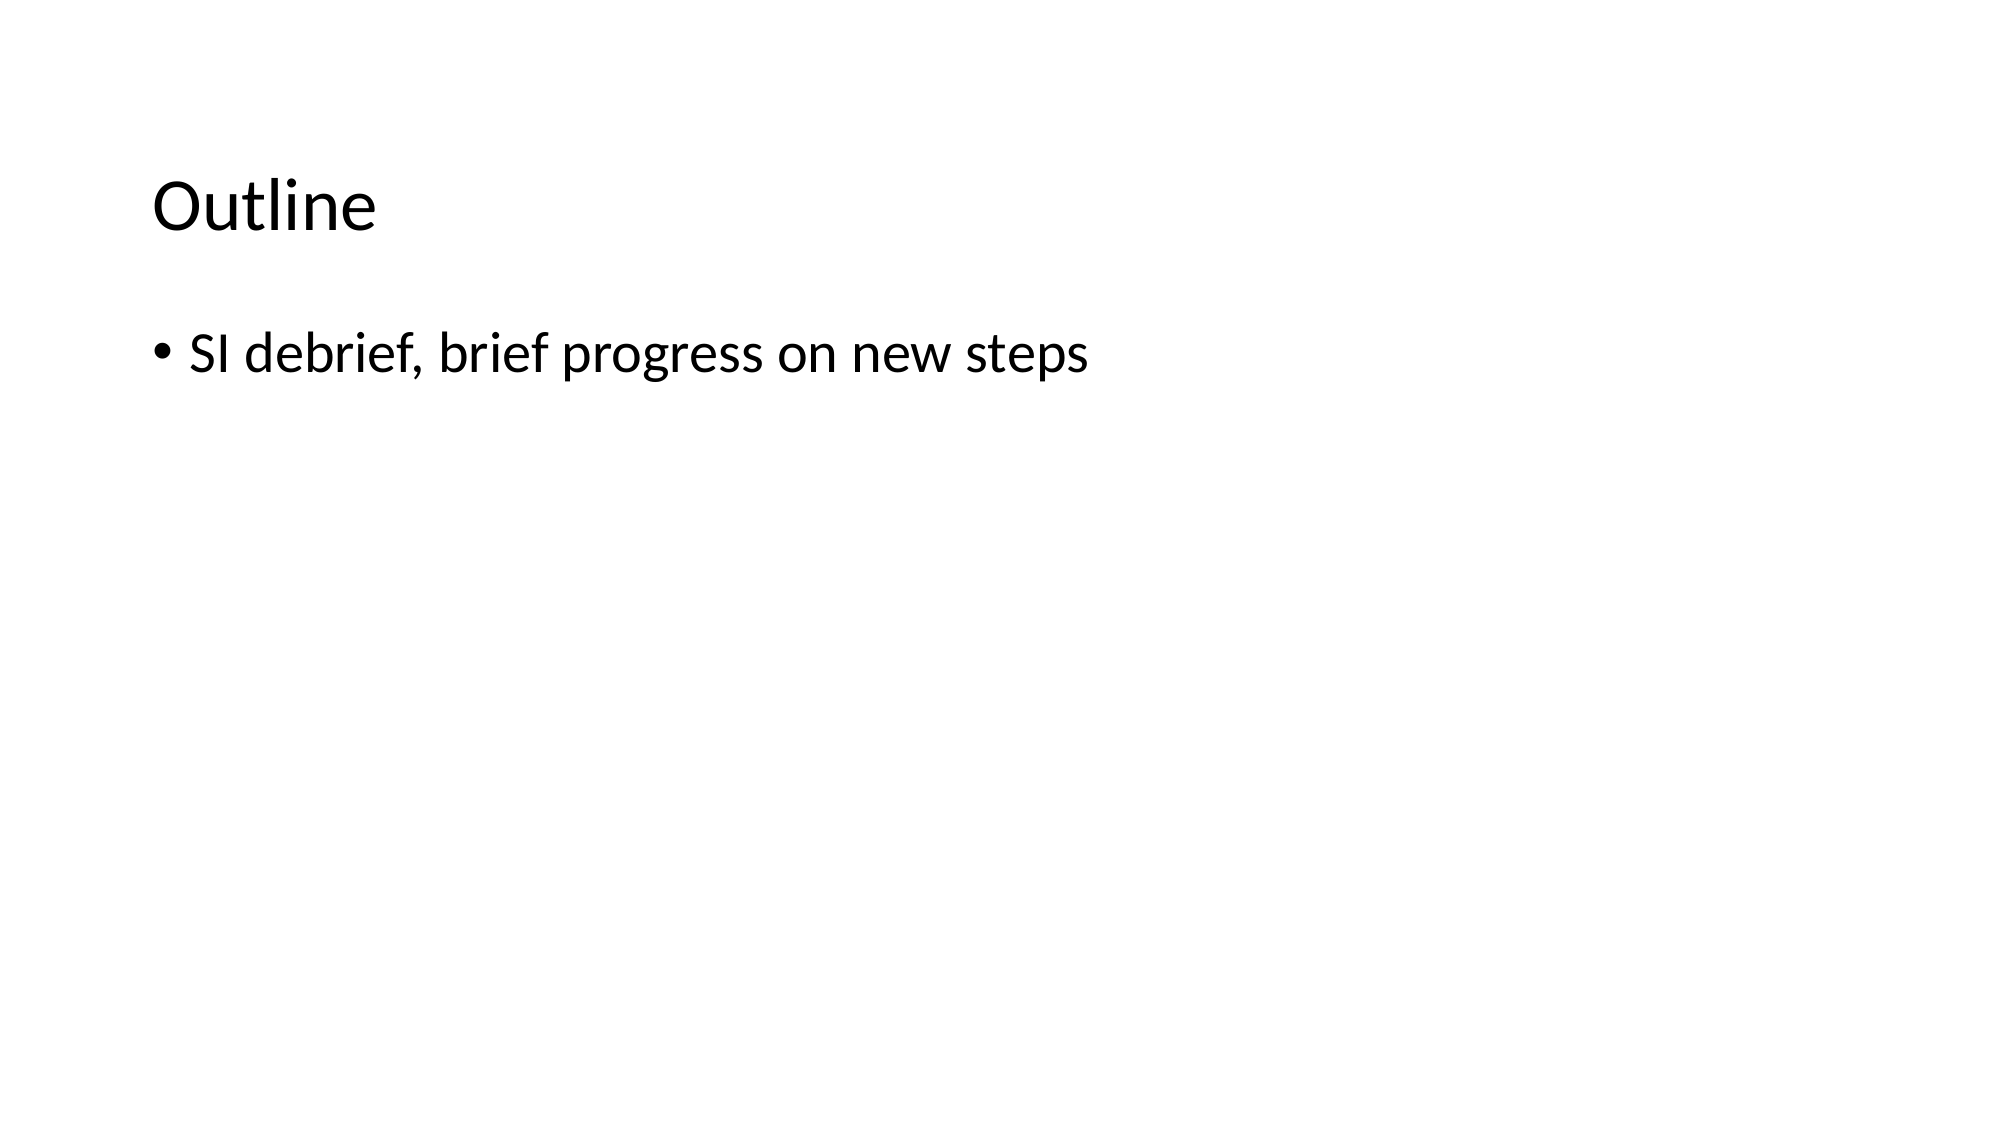

# Outline
SI debrief, brief progress on new steps